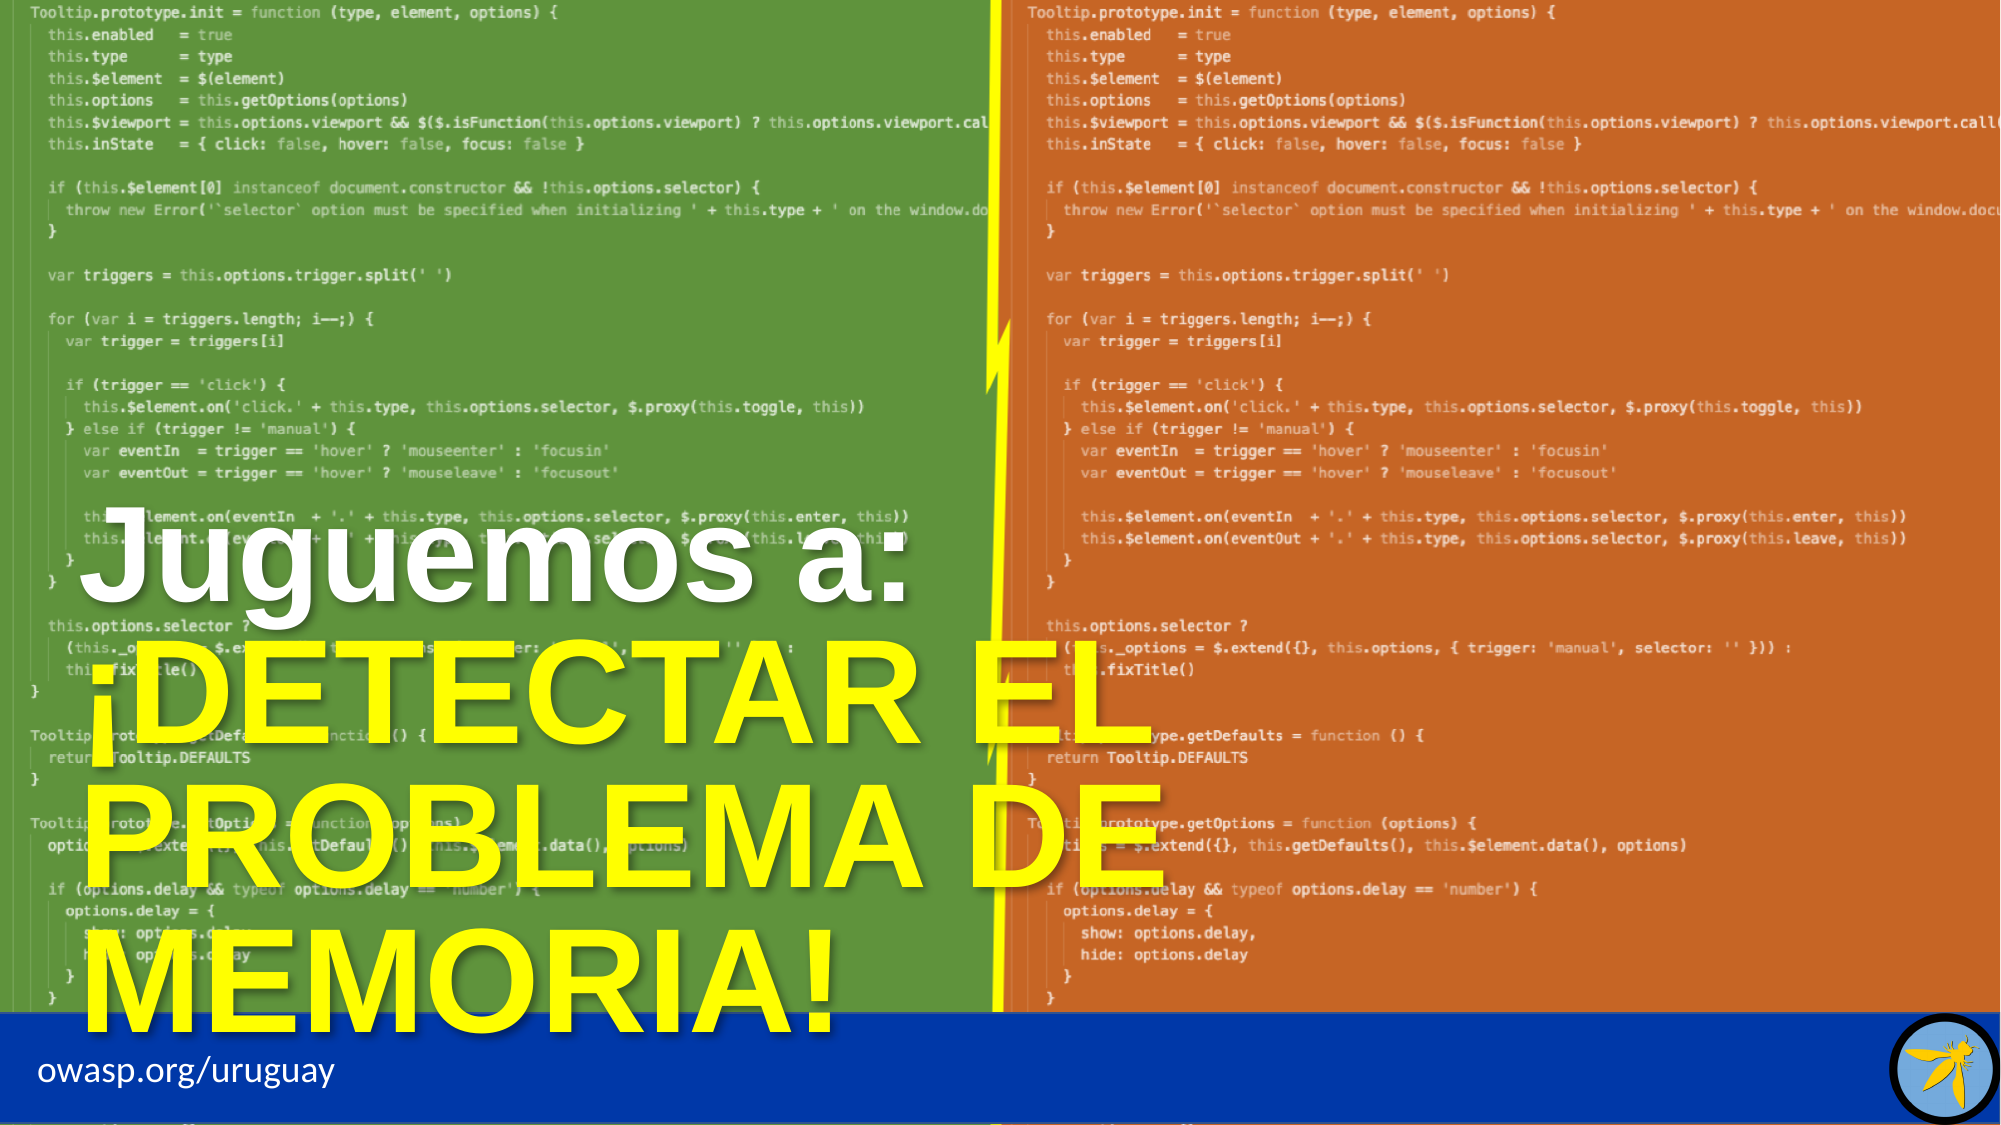

Juguemos a:
¡DETECTAR EL PROBLEMA DE MEMORIA!